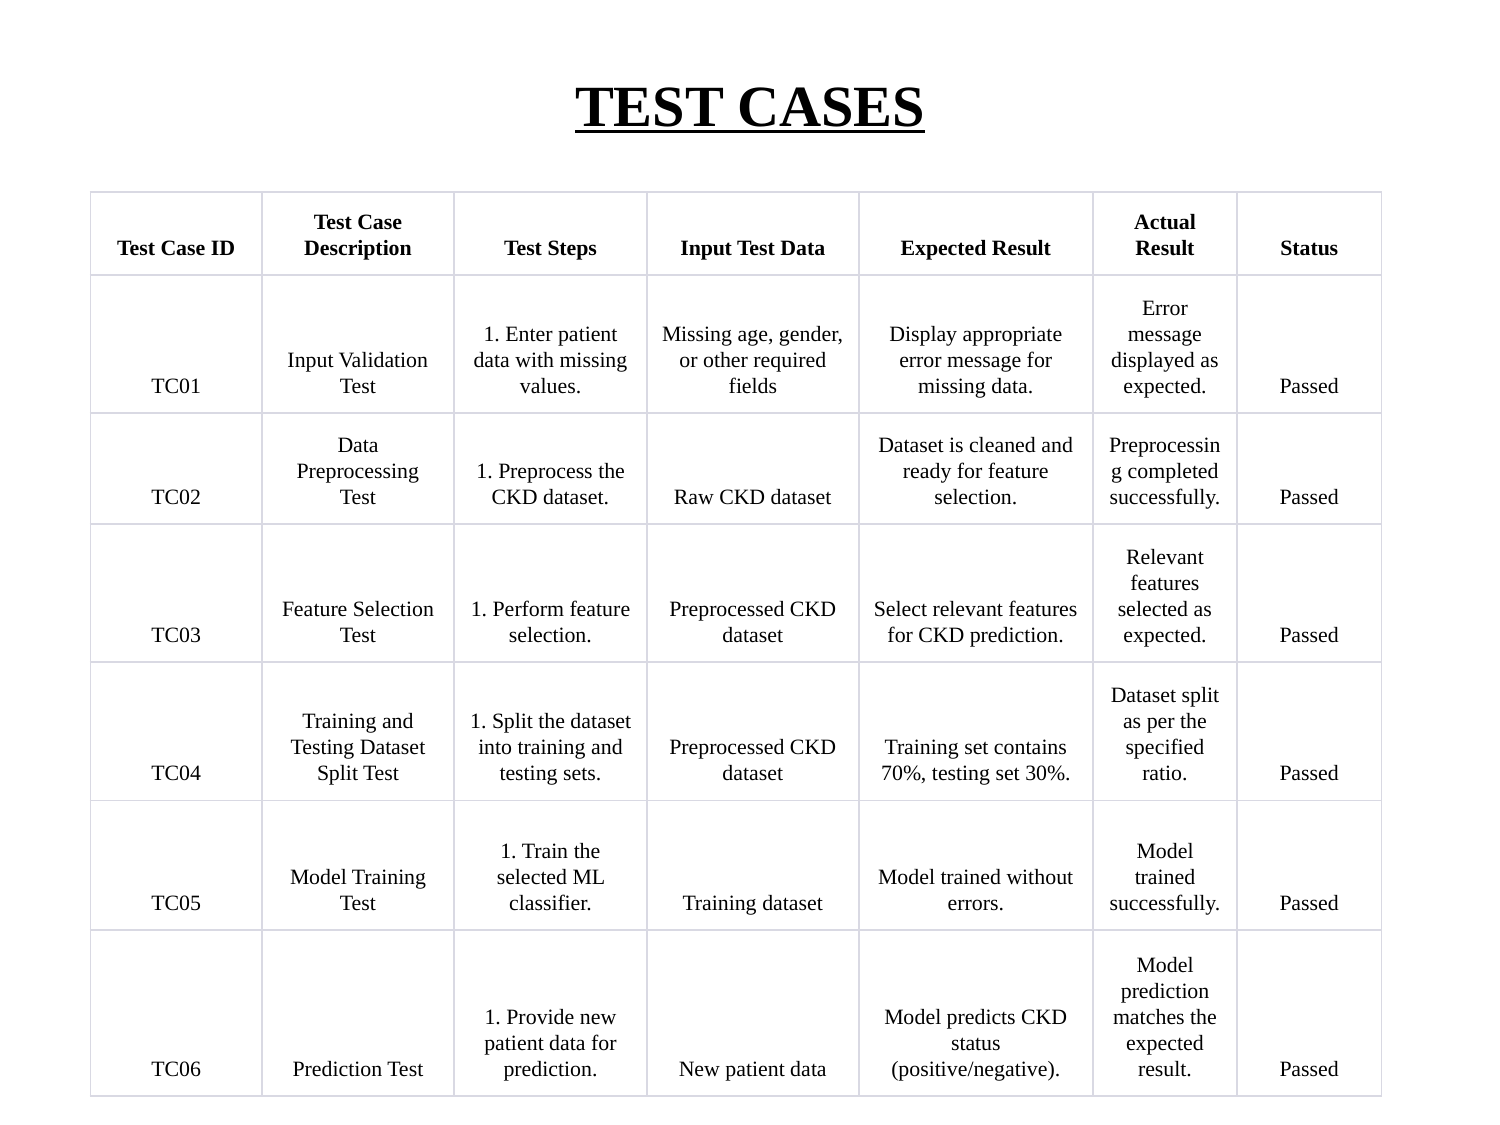

# TEST CASES
| Test Case ID | Test Case Description | Test Steps | Input Test Data | Expected Result | Actual Result | Status |
| --- | --- | --- | --- | --- | --- | --- |
| TC01 | Input Validation Test | 1. Enter patient data with missing values. | Missing age, gender, or other required fields | Display appropriate error message for missing data. | Error message displayed as expected. | Passed |
| TC02 | Data Preprocessing Test | 1. Preprocess the CKD dataset. | Raw CKD dataset | Dataset is cleaned and ready for feature selection. | Preprocessing completed successfully. | Passed |
| TC03 | Feature Selection Test | 1. Perform feature selection. | Preprocessed CKD dataset | Select relevant features for CKD prediction. | Relevant features selected as expected. | Passed |
| TC04 | Training and Testing Dataset Split Test | 1. Split the dataset into training and testing sets. | Preprocessed CKD dataset | Training set contains 70%, testing set 30%. | Dataset split as per the specified ratio. | Passed |
| TC05 | Model Training Test | 1. Train the selected ML classifier. | Training dataset | Model trained without errors. | Model trained successfully. | Passed |
| TC06 | Prediction Test | 1. Provide new patient data for prediction. | New patient data | Model predicts CKD status (positive/negative). | Model prediction matches the expected result. | Passed |